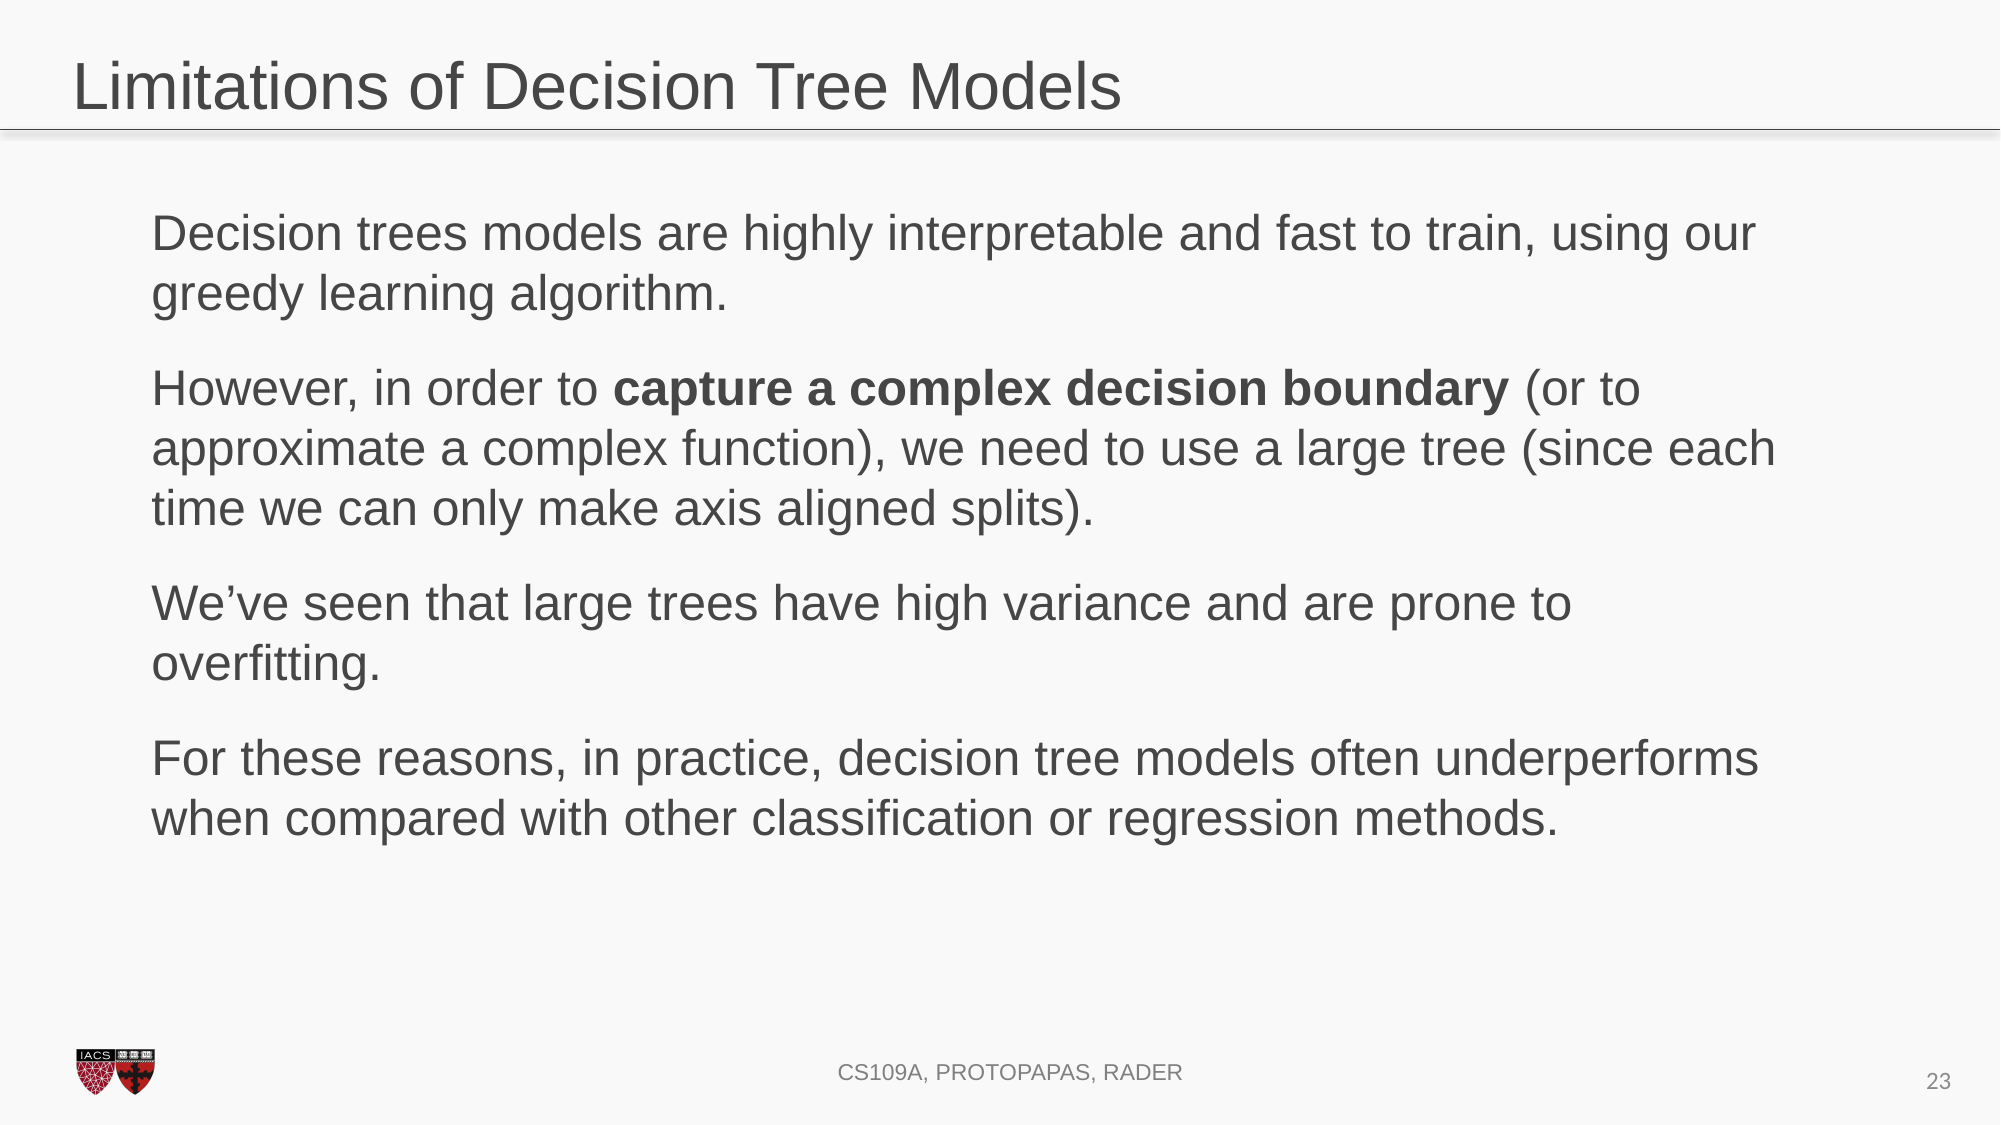

# Limitations of Decision Tree Models
Decision trees models are highly interpretable and fast to train, using our greedy learning algorithm.
However, in order to capture a complex decision boundary (or to approximate a complex function), we need to use a large tree (since each time we can only make axis aligned splits).
We’ve seen that large trees have high variance and are prone to overfitting.
For these reasons, in practice, decision tree models often underperforms when compared with other classification or regression methods.

23